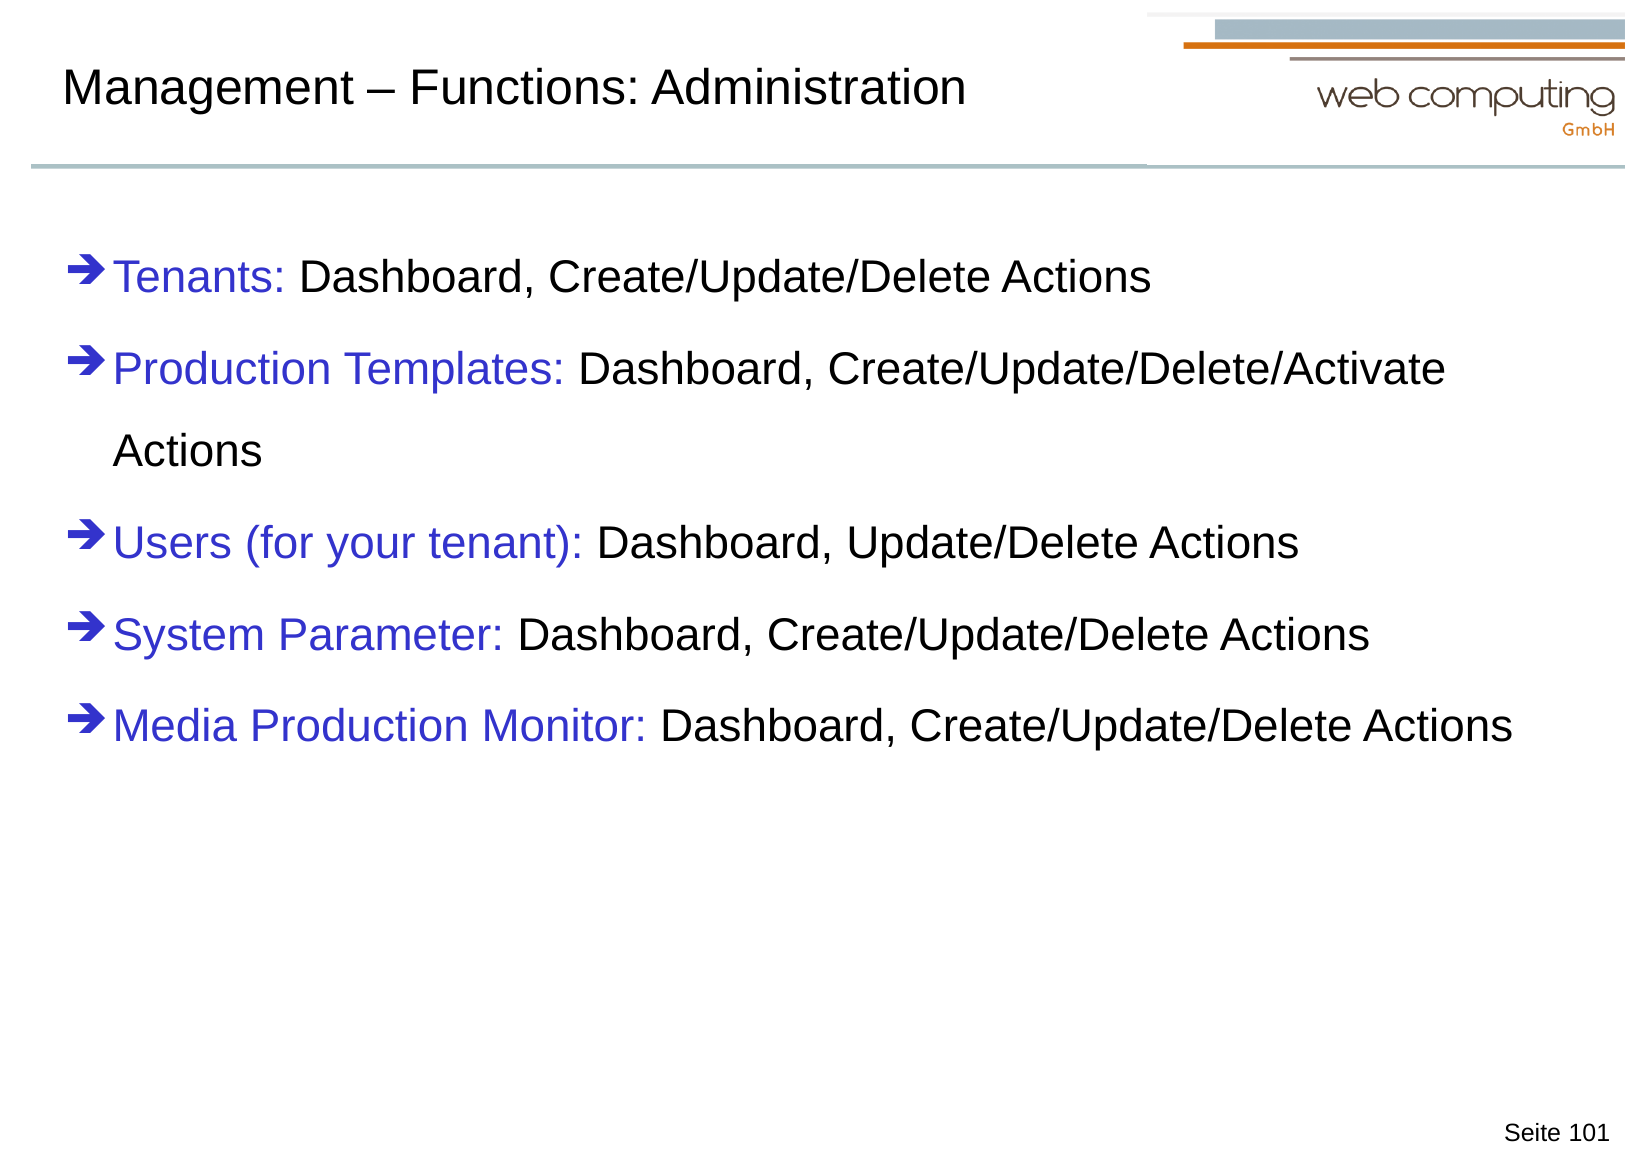

# Management – Functions: Administration
Tenants: Dashboard, Create/Update/Delete Actions
Production Templates: Dashboard, Create/Update/Delete/Activate Actions
Users (for your tenant): Dashboard, Update/Delete Actions
System Parameter: Dashboard, Create/Update/Delete Actions
Media Production Monitor: Dashboard, Create/Update/Delete Actions
Seite 101